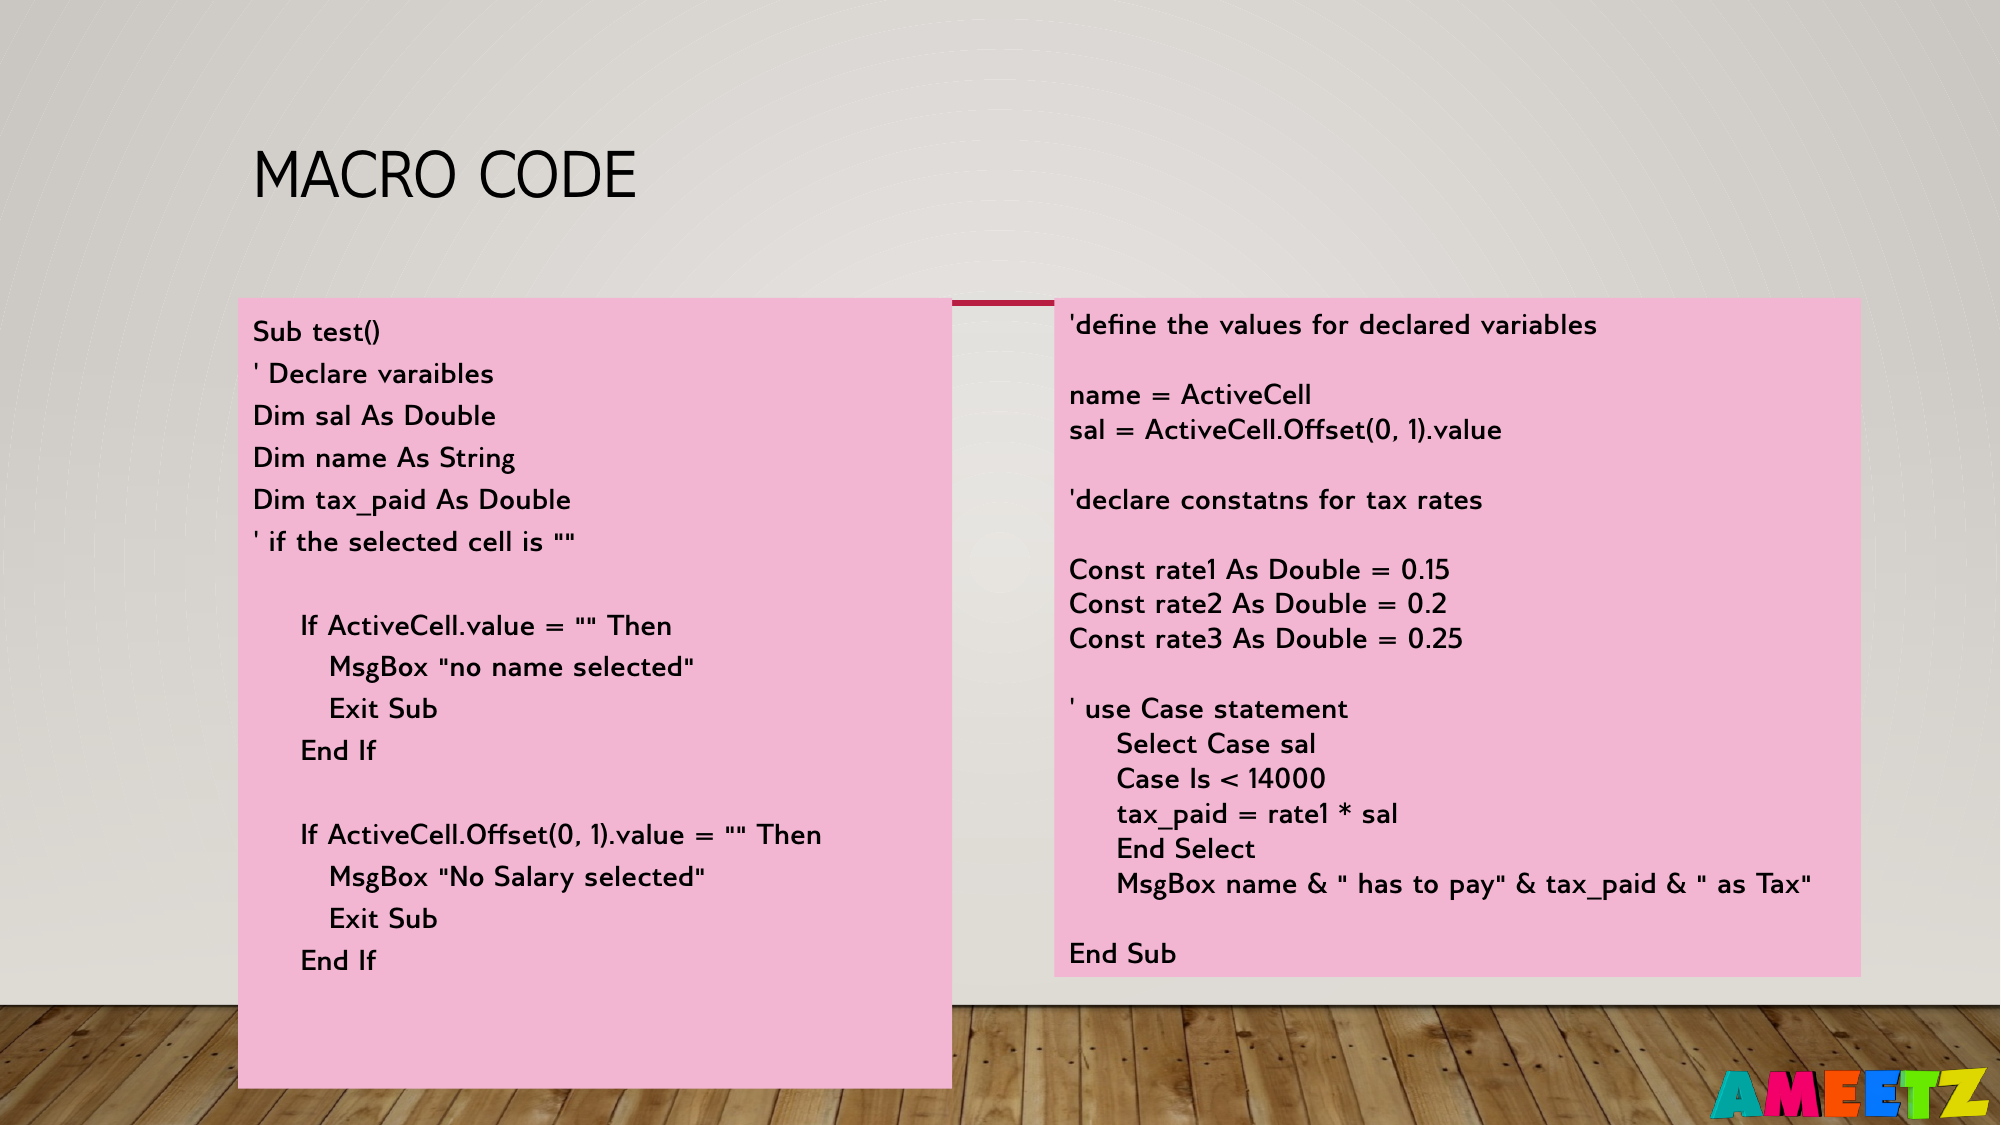

# Macro Code
Sub test()
' Declare varaibles
Dim sal As Double
Dim name As String
Dim tax_paid As Double
' if the selected cell is ""

     If ActiveCell.value = "" Then
        MsgBox "no name selected"
        Exit Sub
     End If

     If ActiveCell.Offset(0, 1).value = "" Then
        MsgBox "No Salary selected"
        Exit Sub
     End If

'define the values for declared variables

name = ActiveCell
sal = ActiveCell.Offset(0, 1).value

'declare constatns for tax rates

Const rate1 As Double = 0.15
Const rate2 As Double = 0.2
Const rate3 As Double = 0.25

' use Case statement
     Select Case sal
     Case Is < 14000
     tax_paid = rate1 * sal
     End Select
     MsgBox name & " has to pay" & tax_paid & " as Tax"

End Sub